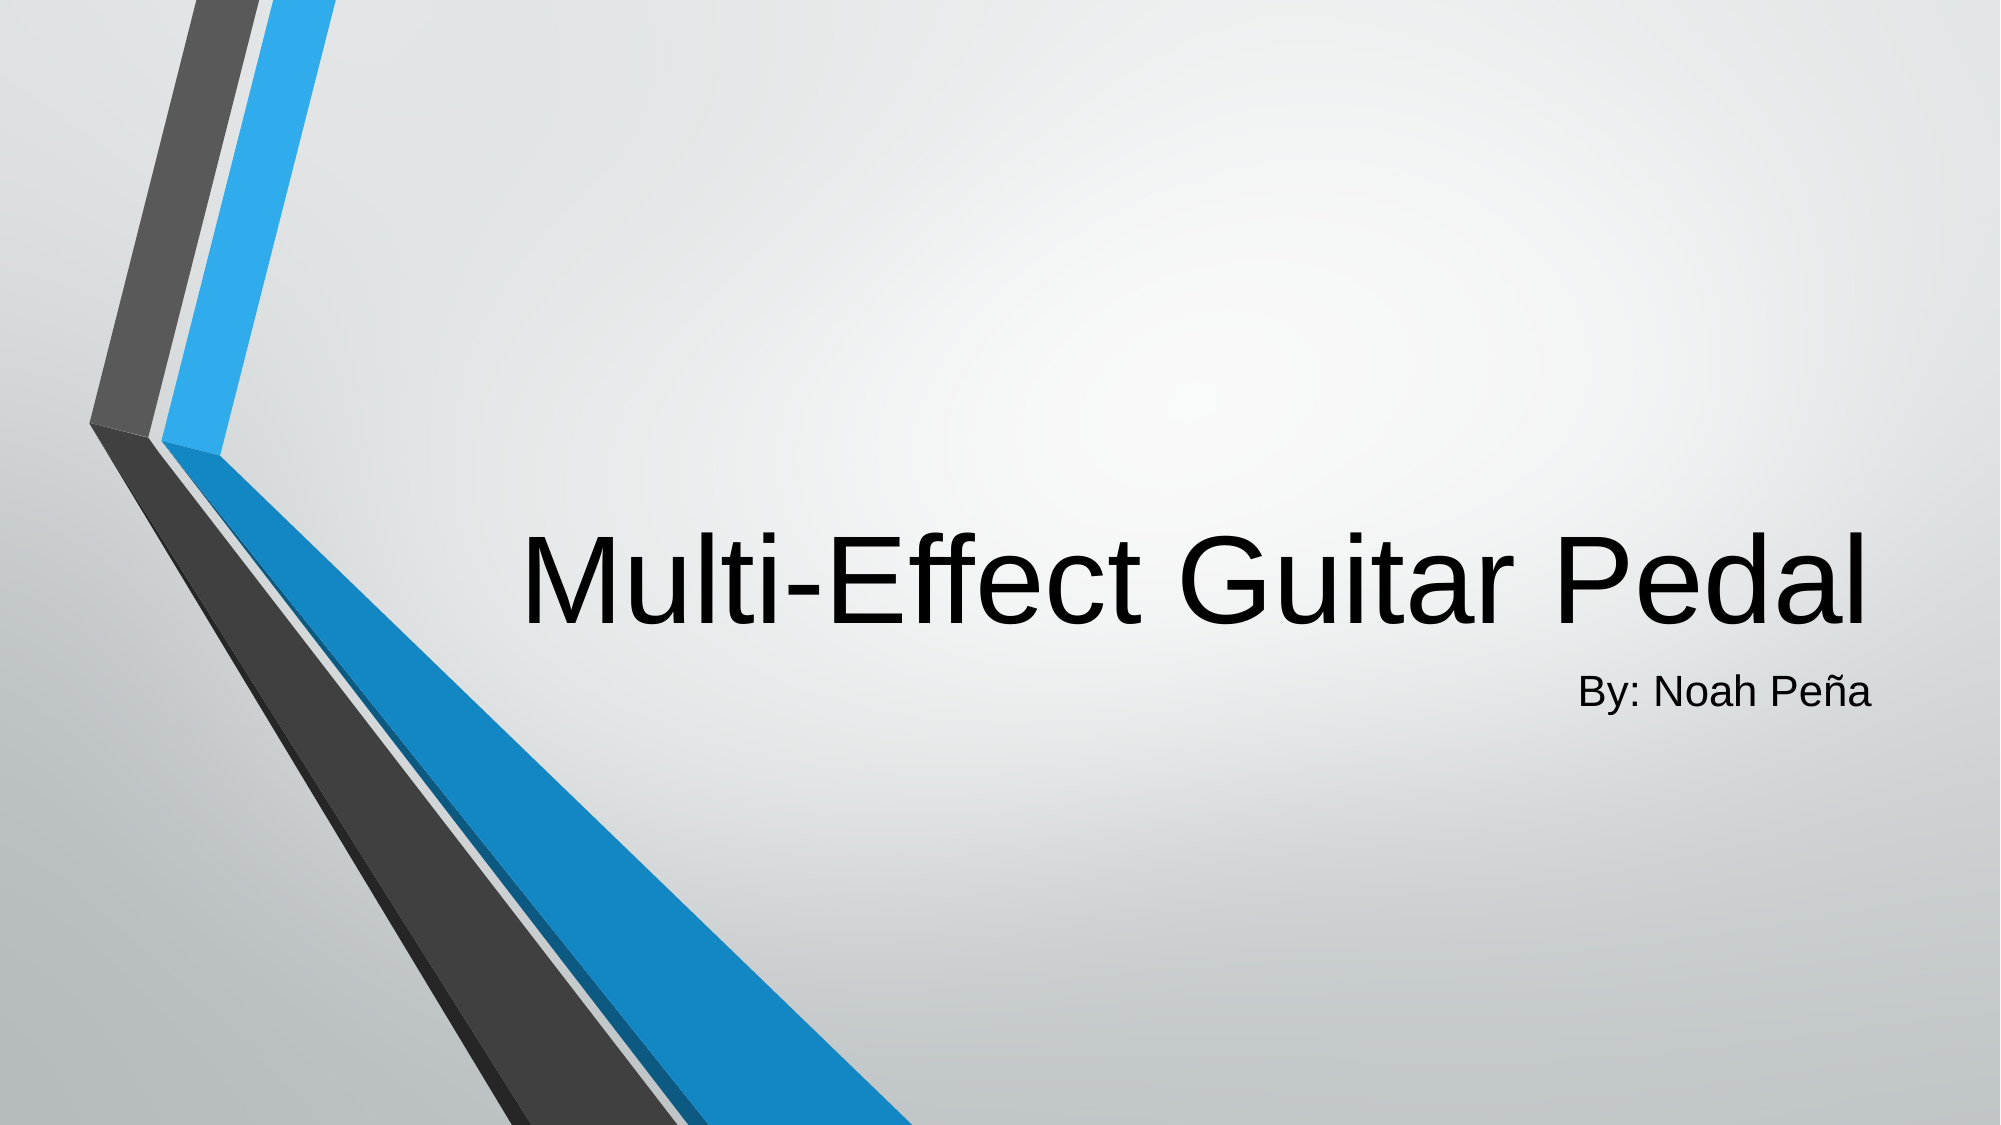

# Multi-Effect Guitar Pedal
By: Noah Peña